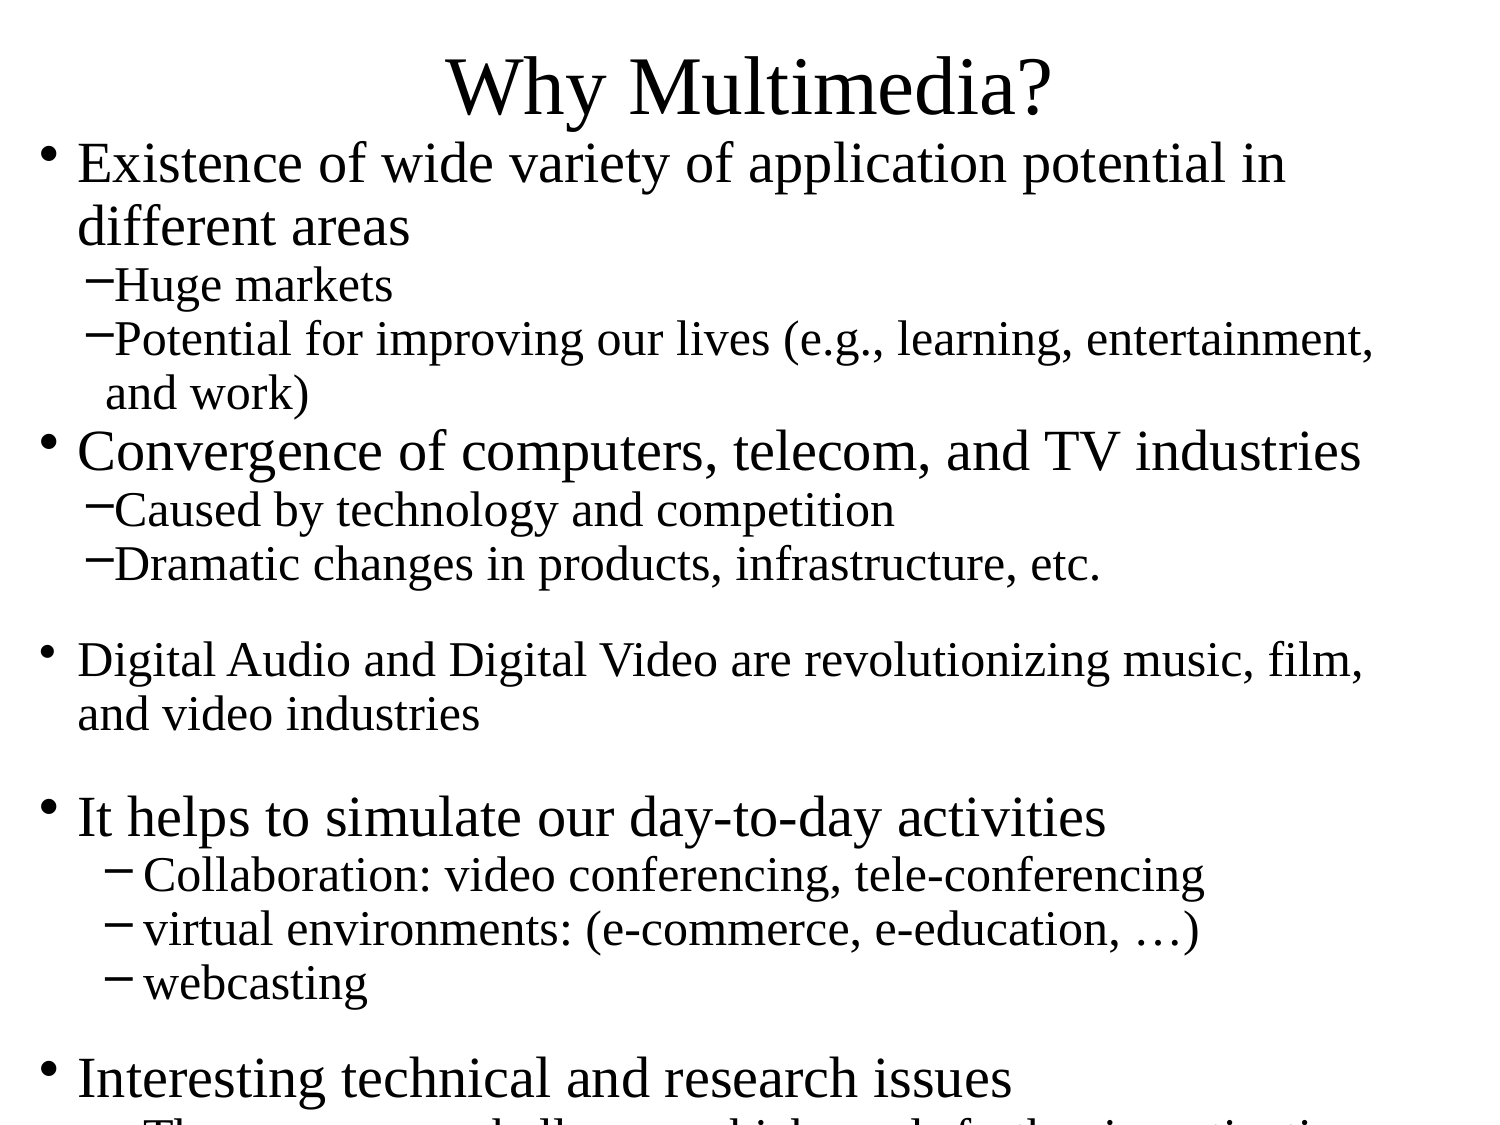

# Why Multimedia?
Existence of wide variety of application potential in different areas
Huge markets
Potential for improving our lives (e.g., learning, entertainment, and work)
Convergence of computers, telecom, and TV industries
Caused by technology and competition
Dramatic changes in products, infrastructure, etc.

Digital Audio and Digital Video are revolutionizing music, film, and video industries

It helps to simulate our day-to-day activities
Collaboration: video conferencing, tele-conferencing
virtual environments: (e-commerce, e-education, …)
webcasting

Interesting technical and research issues
There are many challenges which needs further investigation
2